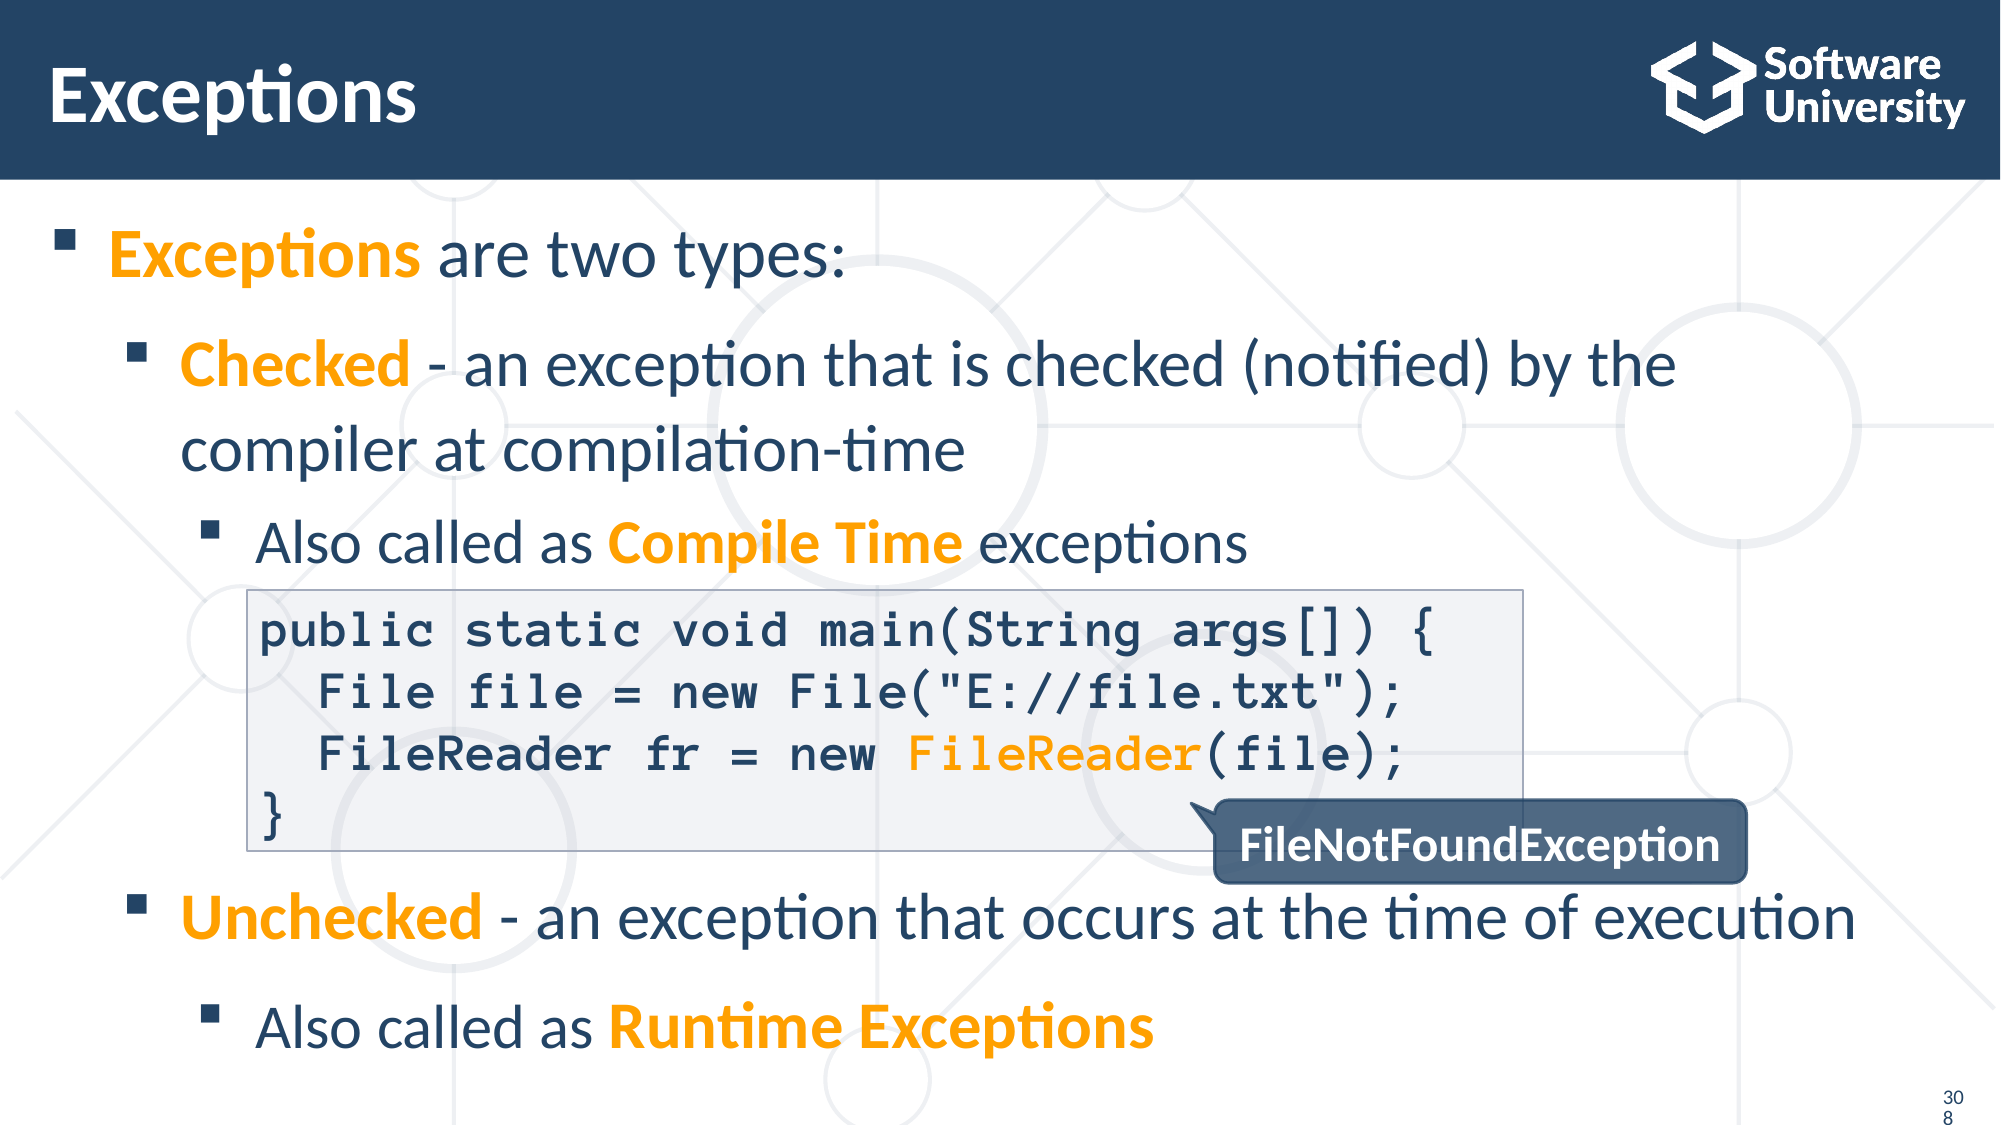

# Exceptions
Exceptions are two types:
Checked - an exception that is checked (notified) by the
compiler at compilation-time
Also called as Compile Time exceptions

Unchecked - an exception that occurs at the time of execution
Also called as Runtime Exceptions
public static void main(String args[]) {
  File file = new File("E://file.txt");
  FileReader fr = new FileReader(file);
}
FileNotFoundException
308